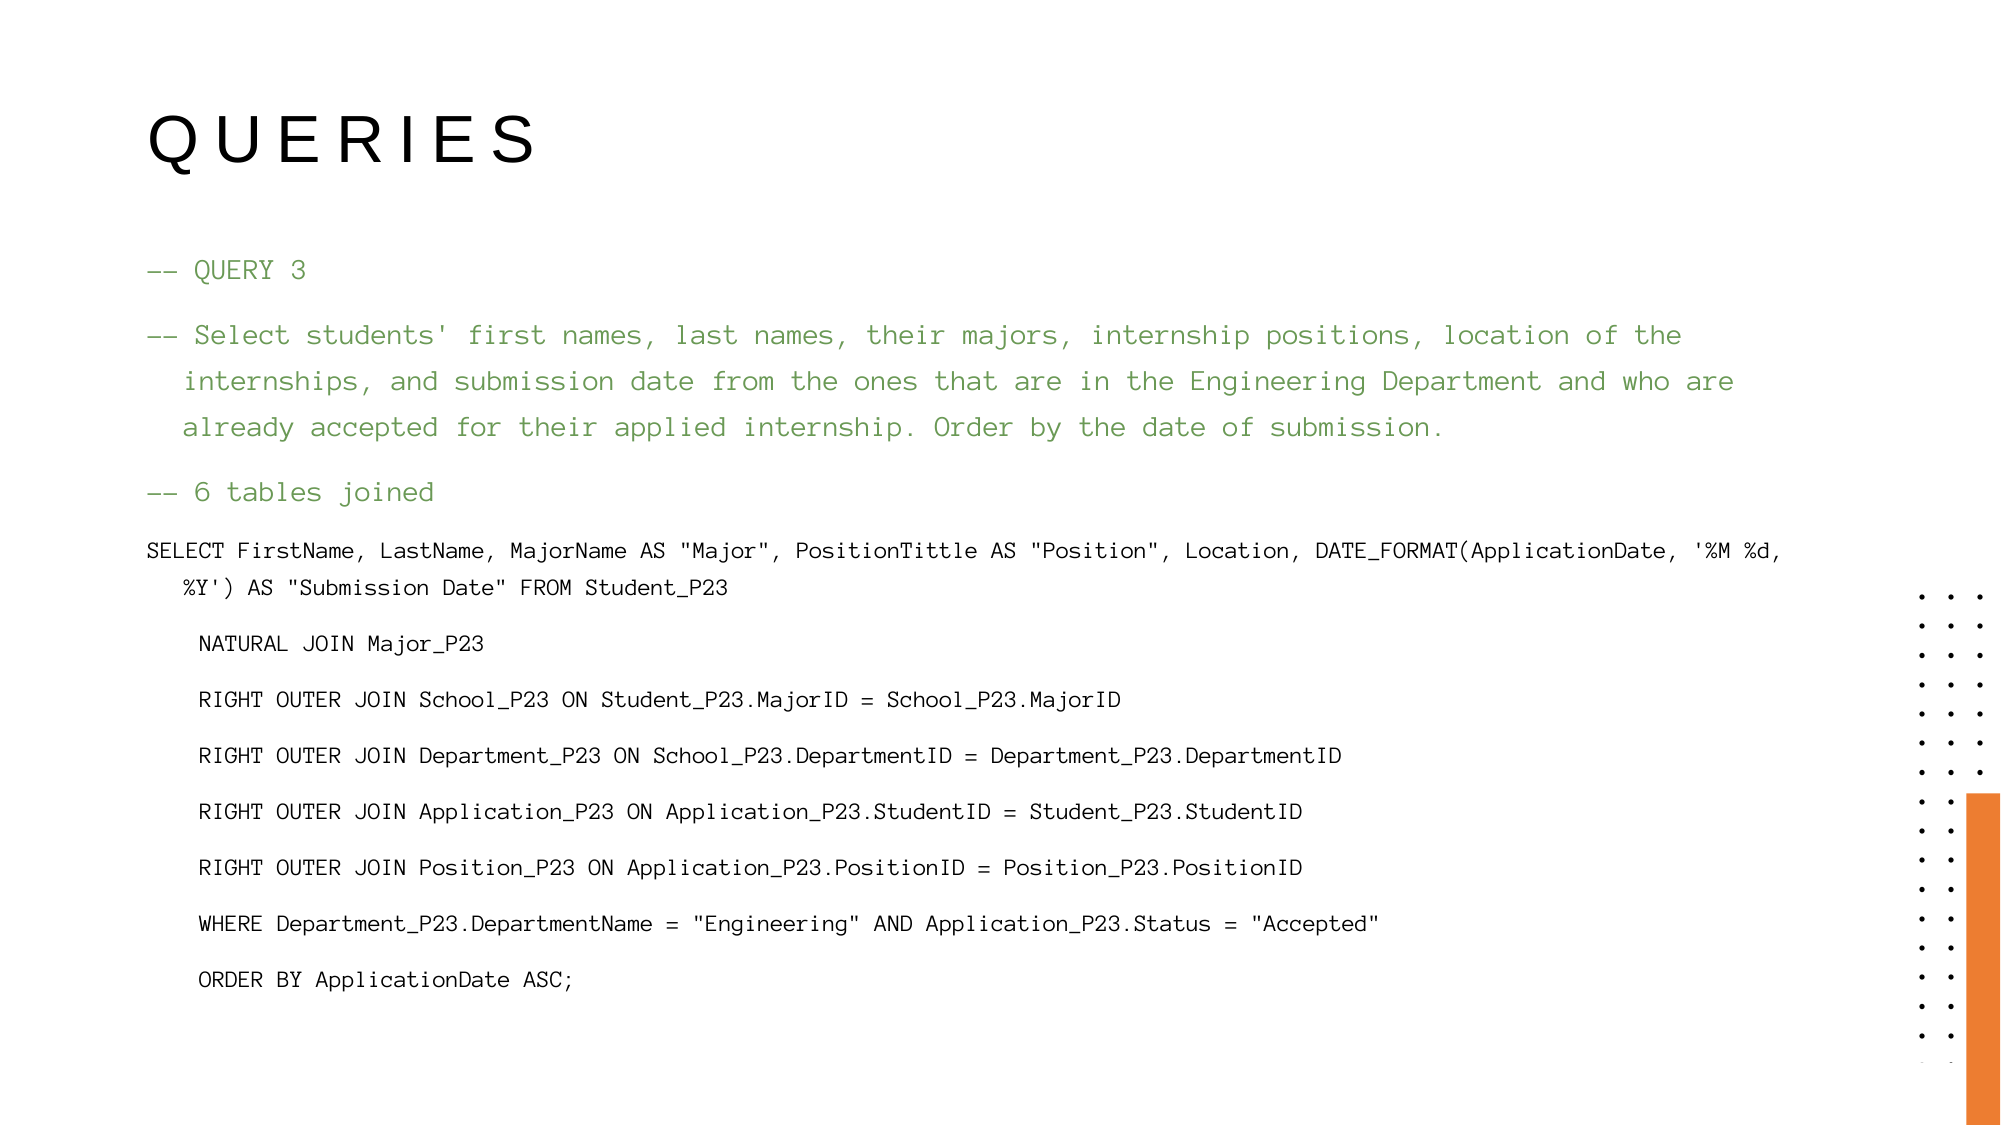

# Queries
-- QUERY 3
-- Select students' first names, last names, their majors, internship positions, location of the internships, and submission date from the ones that are in the Engineering Department and who are already accepted for their applied internship. Order by the date of submission.
-- 6 tables joined
SELECT FirstName, LastName, MajorName AS "Major", PositionTittle AS "Position", Location, DATE_FORMAT(ApplicationDate, '%M %d, %Y') AS "Submission Date" FROM Student_P23
    NATURAL JOIN Major_P23
    RIGHT OUTER JOIN School_P23 ON Student_P23.MajorID = School_P23.MajorID
    RIGHT OUTER JOIN Department_P23 ON School_P23.DepartmentID = Department_P23.DepartmentID
    RIGHT OUTER JOIN Application_P23 ON Application_P23.StudentID = Student_P23.StudentID
    RIGHT OUTER JOIN Position_P23 ON Application_P23.PositionID = Position_P23.PositionID
    WHERE Department_P23.DepartmentName = "Engineering" AND Application_P23.Status = "Accepted"
    ORDER BY ApplicationDate ASC;